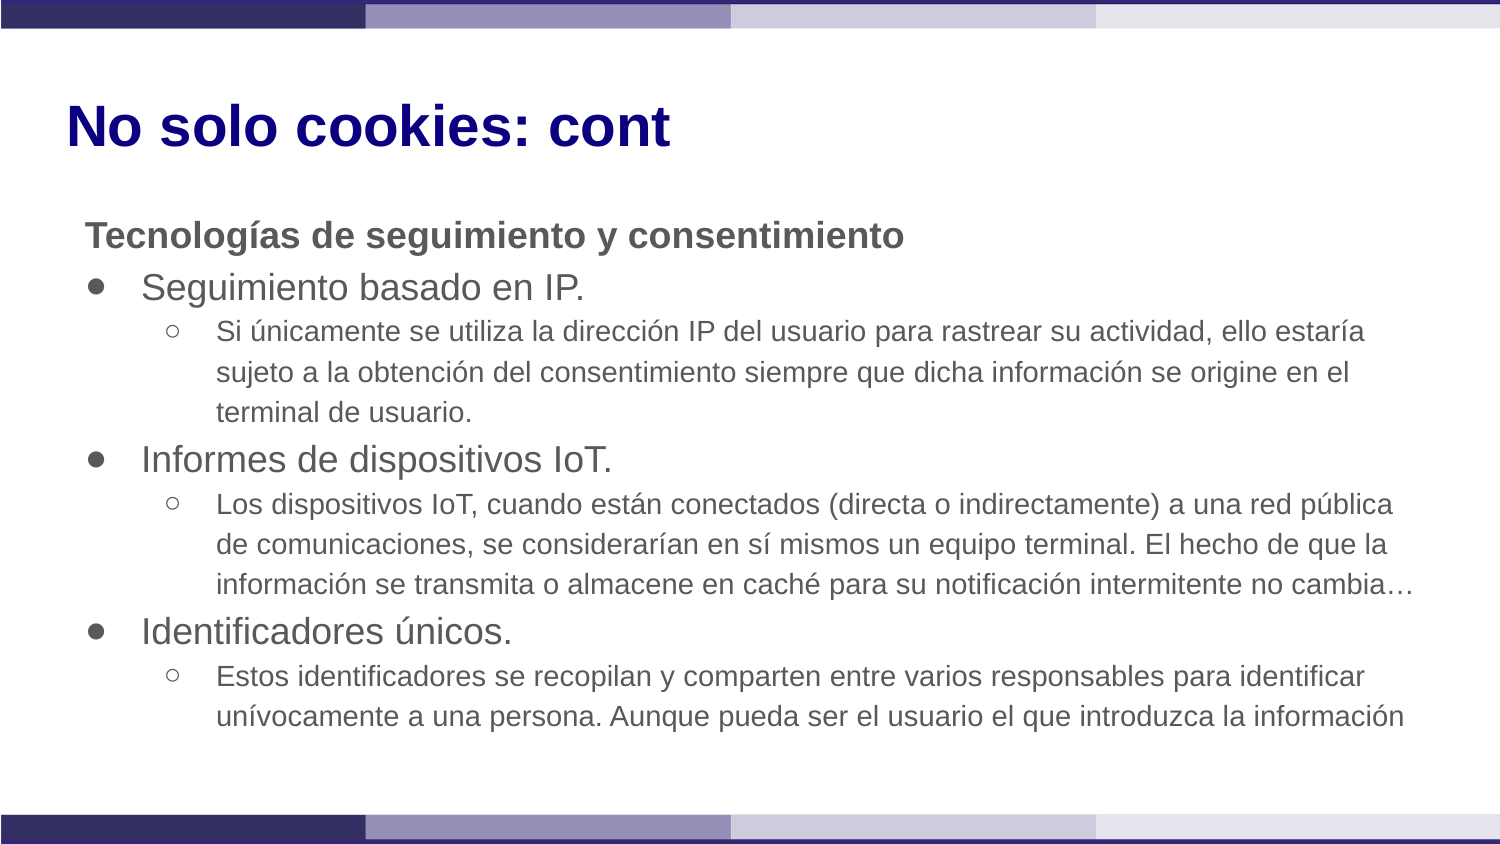

# No solo cookies: cont
Tecnologías de seguimiento y consentimiento
Seguimiento basado en IP.
Si únicamente se utiliza la dirección IP del usuario para rastrear su actividad, ello estaría sujeto a la obtención del consentimiento siempre que dicha información se origine en el terminal de usuario.
Informes de dispositivos IoT.
Los dispositivos IoT, cuando están conectados (directa o indirectamente) a una red pública de comunicaciones, se considerarían en sí mismos un equipo terminal. El hecho de que la información se transmita o almacene en caché para su notificación intermitente no cambia…
Identificadores únicos.
Estos identificadores se recopilan y comparten entre varios responsables para identificar unívocamente a una persona. Aunque pueda ser el usuario el que introduzca la información